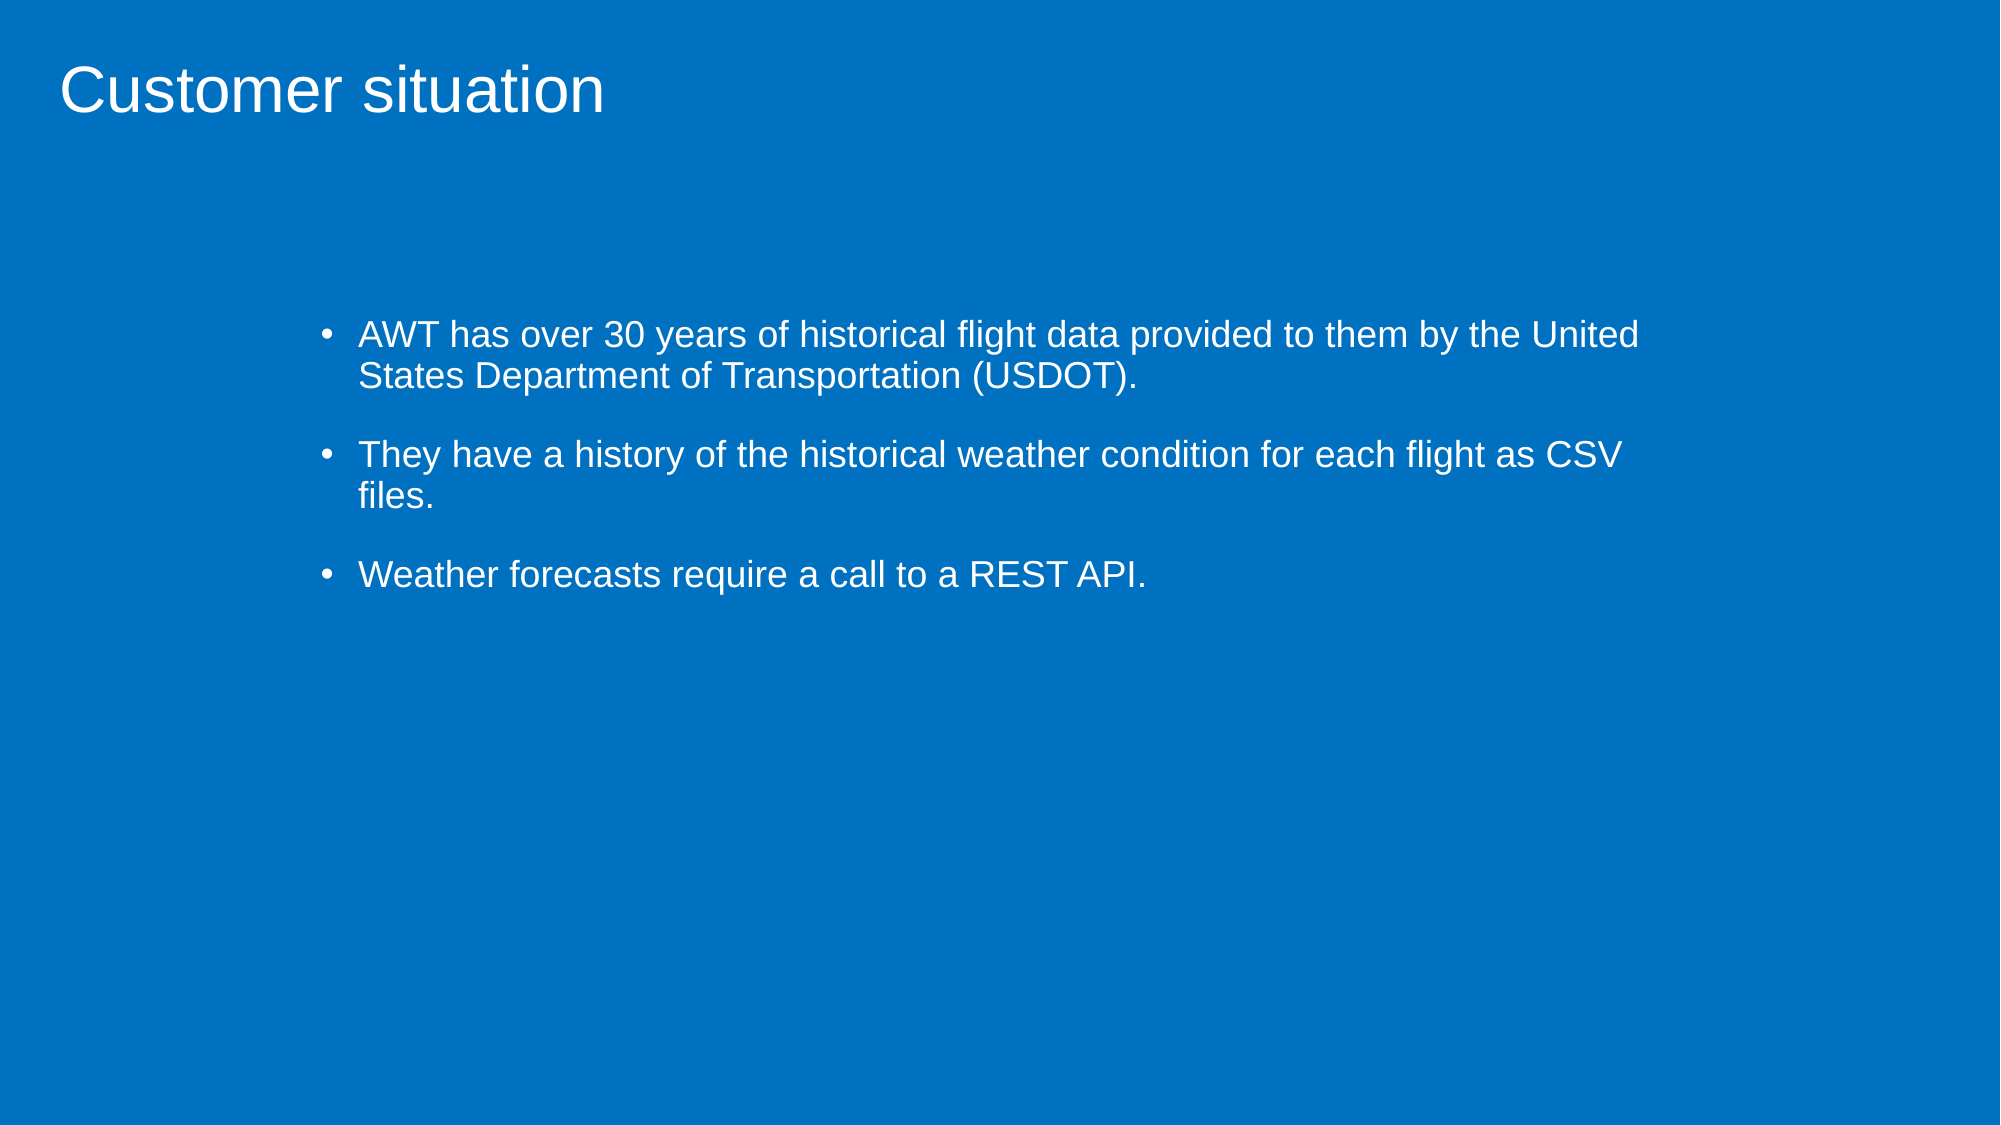

# Customer situation
AWT has over 30 years of historical flight data provided to them by the United States Department of Transportation (USDOT).
They have a history of the historical weather condition for each flight as CSV files.
Weather forecasts require a call to a REST API.